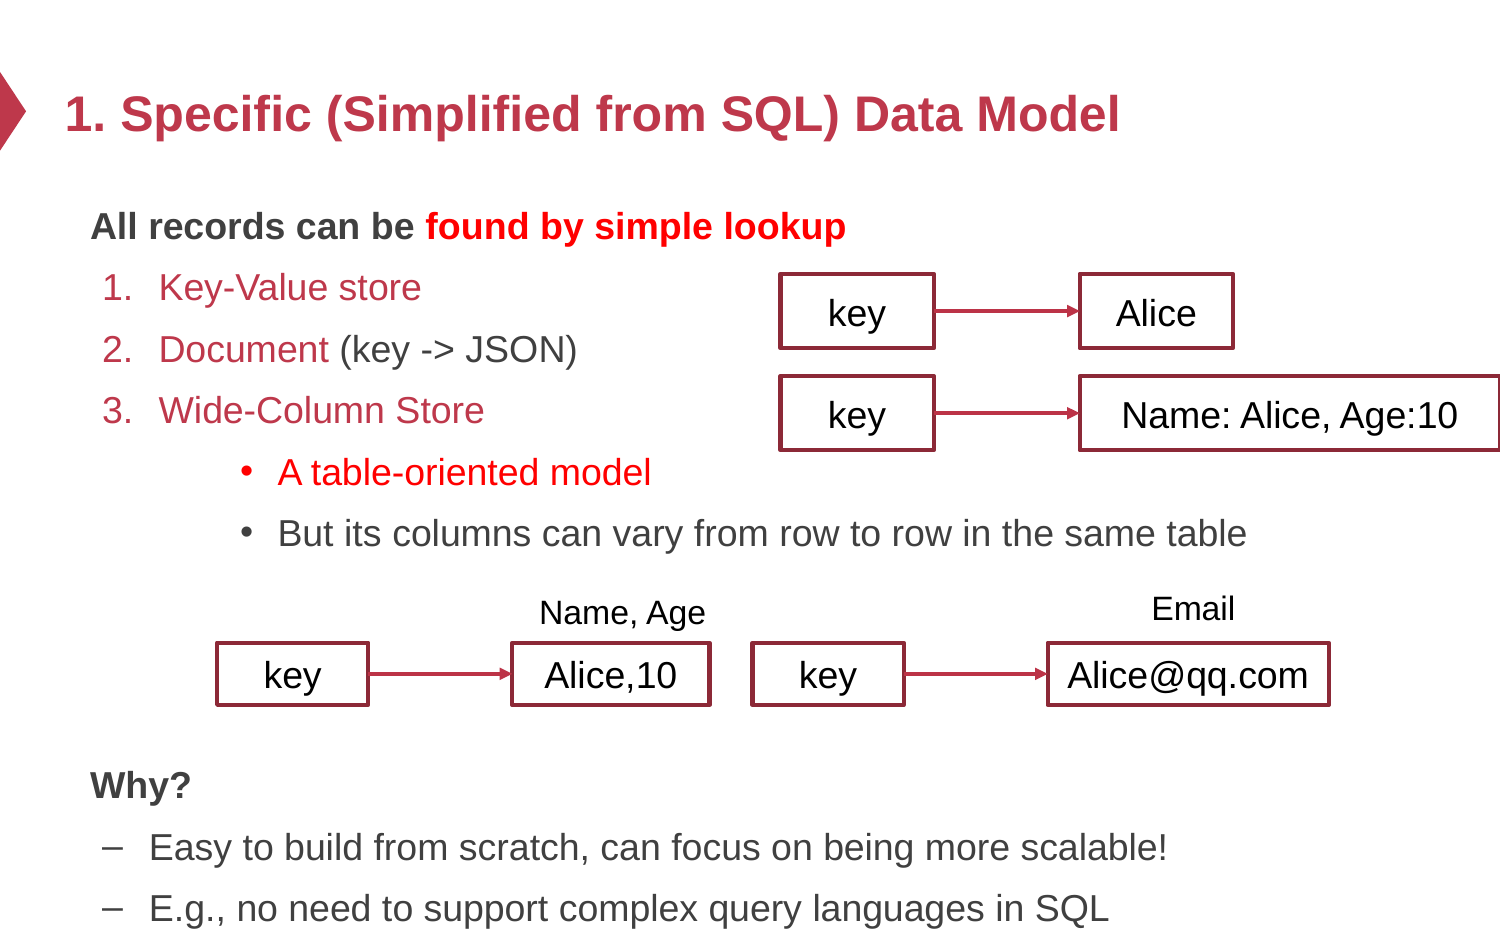

# 1. Specific (Simplified from SQL) Data Model
All records can be found by simple lookup
Key-Value store
Document (key -> JSON)
Wide-Column Store
A table-oriented model
But its columns can vary from row to row in the same table

Why?
Easy to build from scratch, can focus on being more scalable!
E.g., no need to support complex query languages in SQL

key
Alice
key
Name: Alice, Age:10
Email
Name, Age
key
Alice,10
key
Alice@qq.com
86